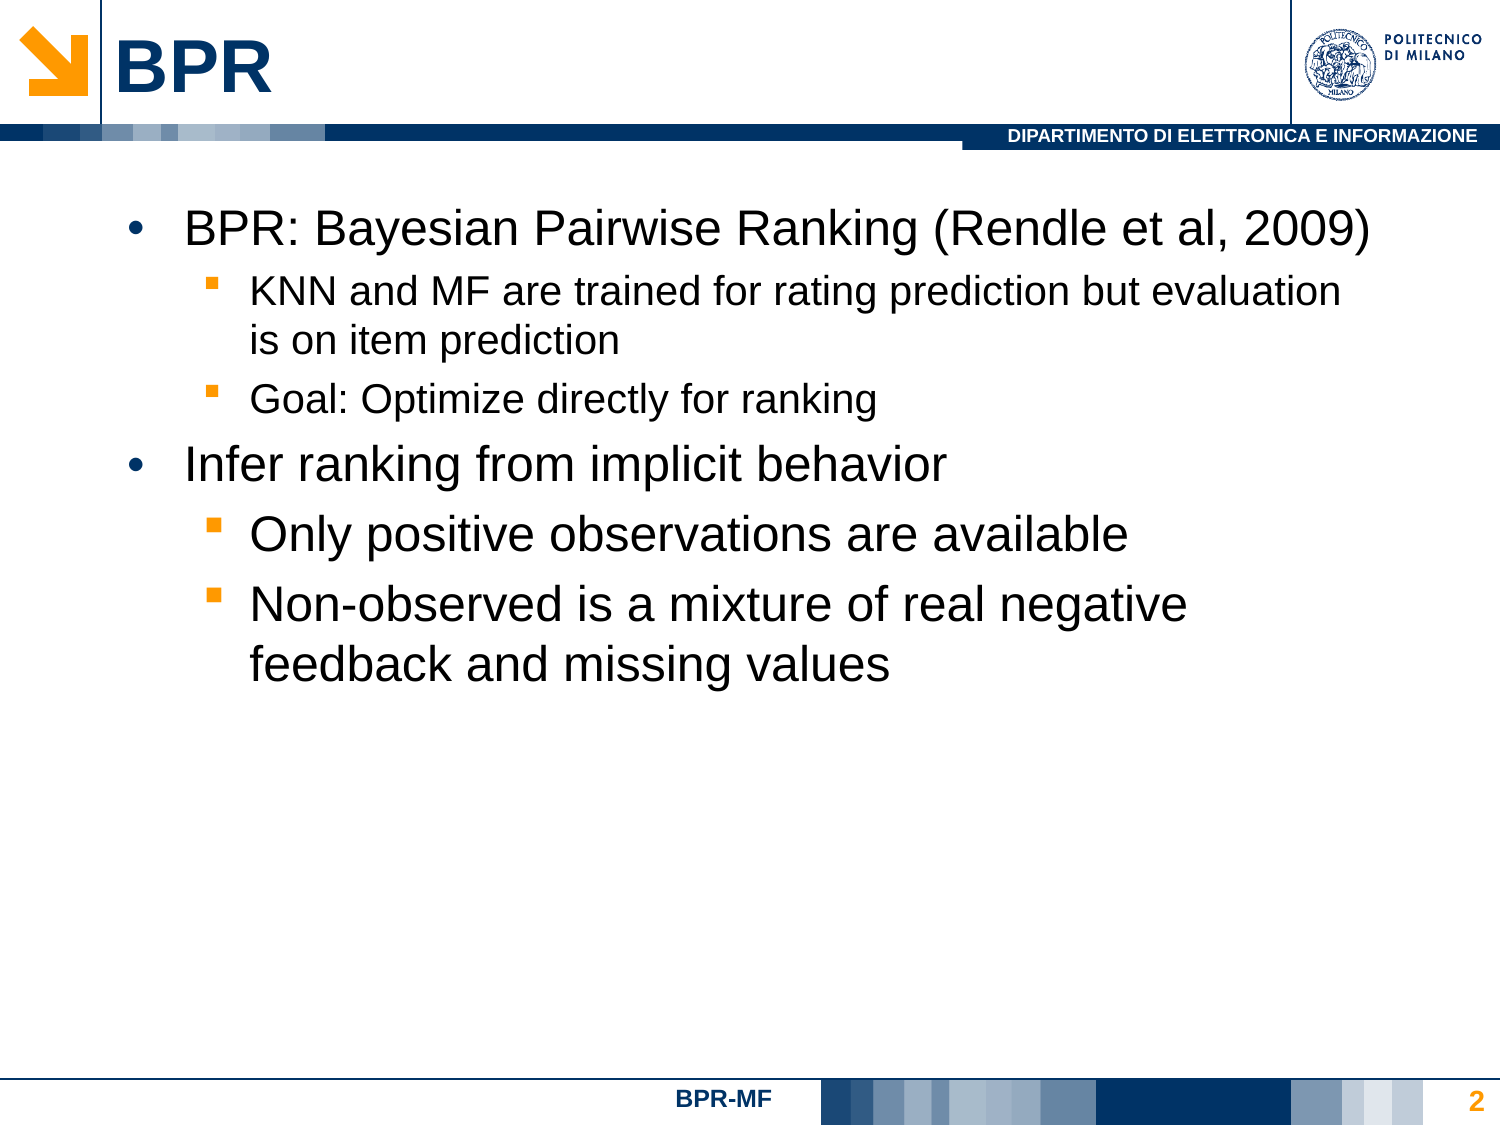

# BPR
BPR: Bayesian Pairwise Ranking (Rendle et al, 2009)
KNN and MF are trained for rating prediction but evaluation is on item prediction
Goal: Optimize directly for ranking
Infer ranking from implicit behavior
Only positive observations are available
Non-observed is a mixture of real negative feedback and missing values

BPR-MF
2